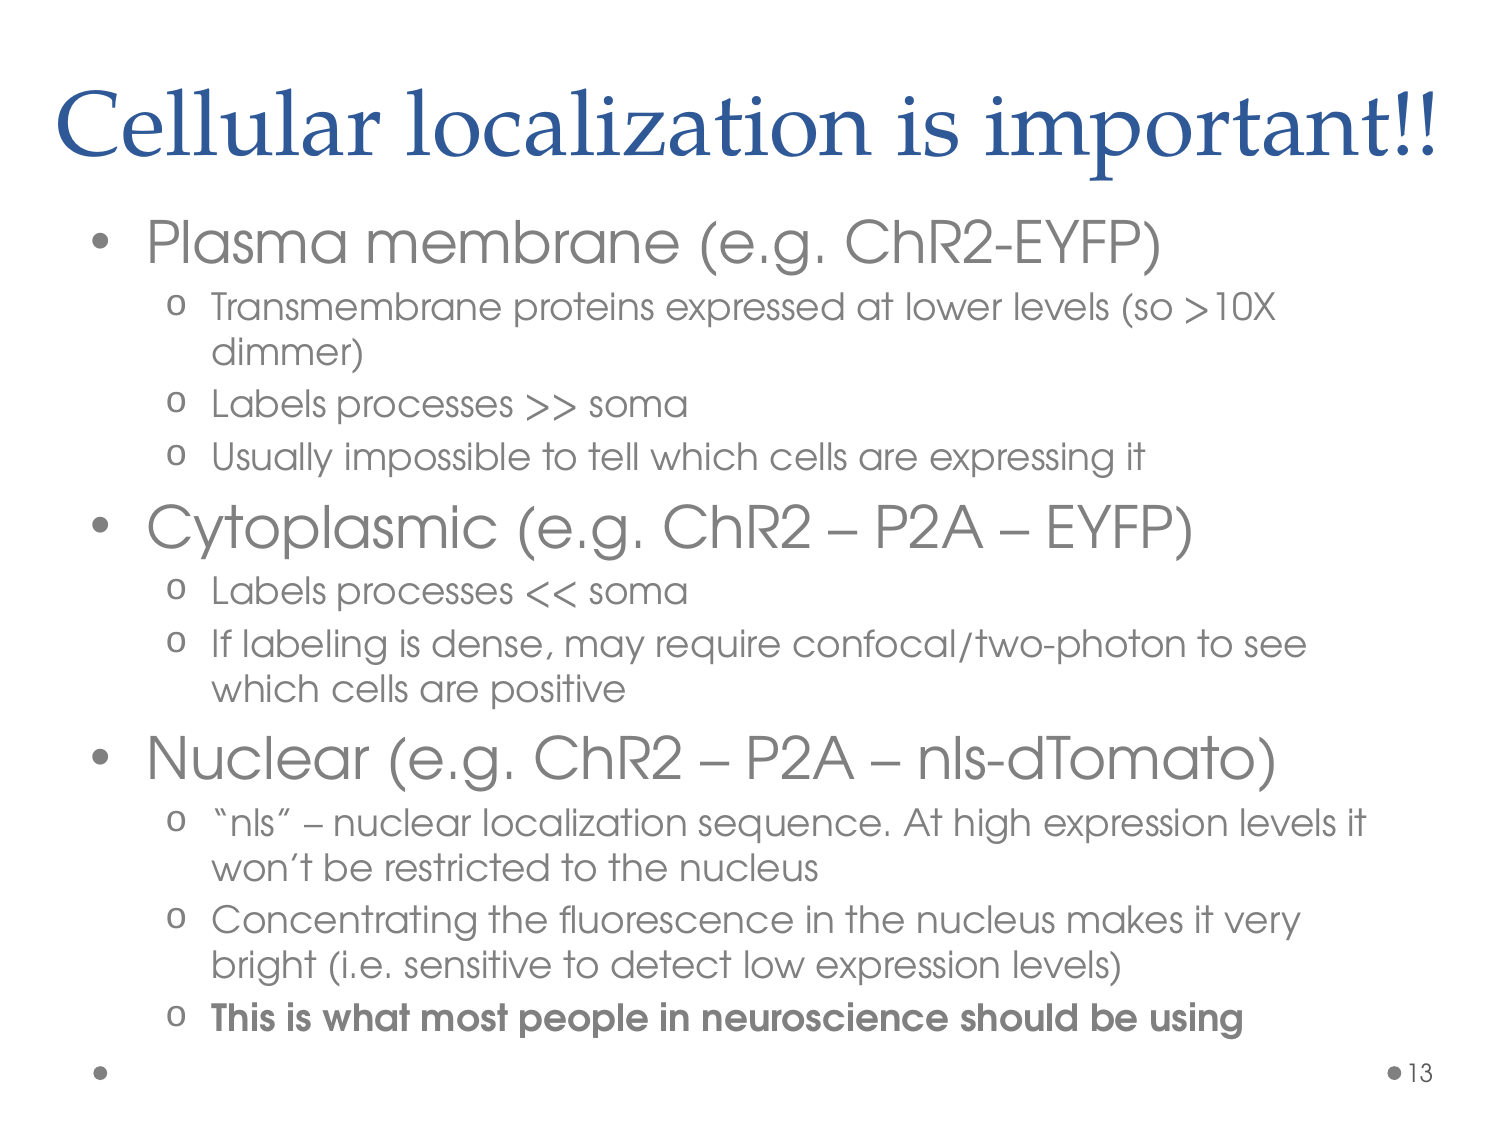

# Cellular localization is important!!
Plasma membrane (e.g. ChR2-EYFP)
Transmembrane proteins expressed at lower levels (so >10X dimmer)
Labels processes >> soma
Usually impossible to tell which cells are expressing it
Cytoplasmic (e.g. ChR2 – P2A – EYFP)
Labels processes << soma
If labeling is dense, may require confocal/two-photon to see which cells are positive
Nuclear (e.g. ChR2 – P2A – nls-dTomato)
“nls” – nuclear localization sequence. At high expression levels it won’t be restricted to the nucleus
Concentrating the fluorescence in the nucleus makes it very bright (i.e. sensitive to detect low expression levels)
This is what most people in neuroscience should be using
13